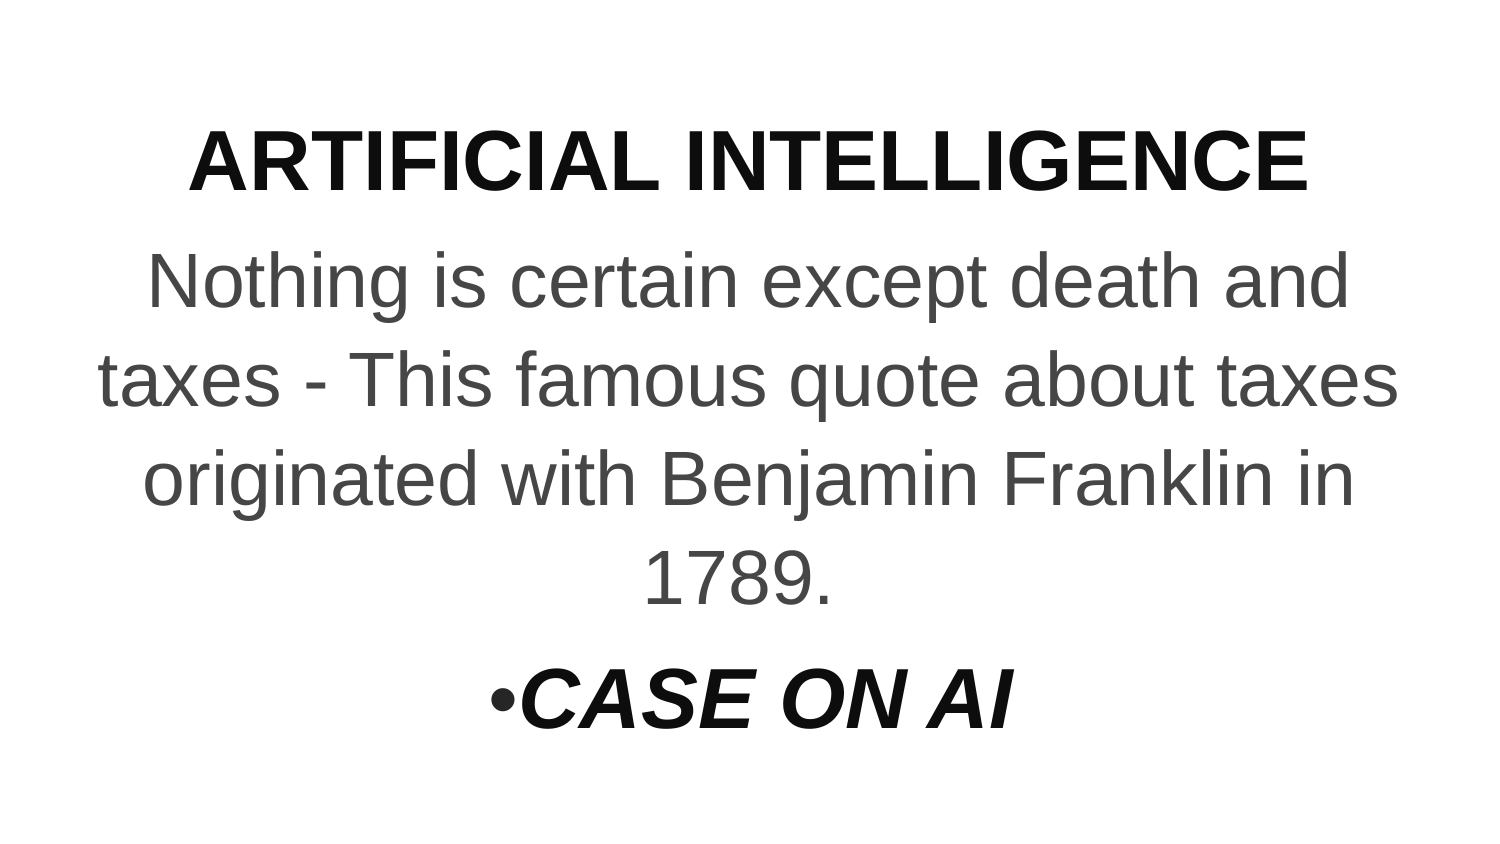

ARTIFICIAL INTELLIGENCE
Nothing is certain except death and taxes - This famous quote about taxes originated with Benjamin Franklin in 1789.
•CASE ON AI